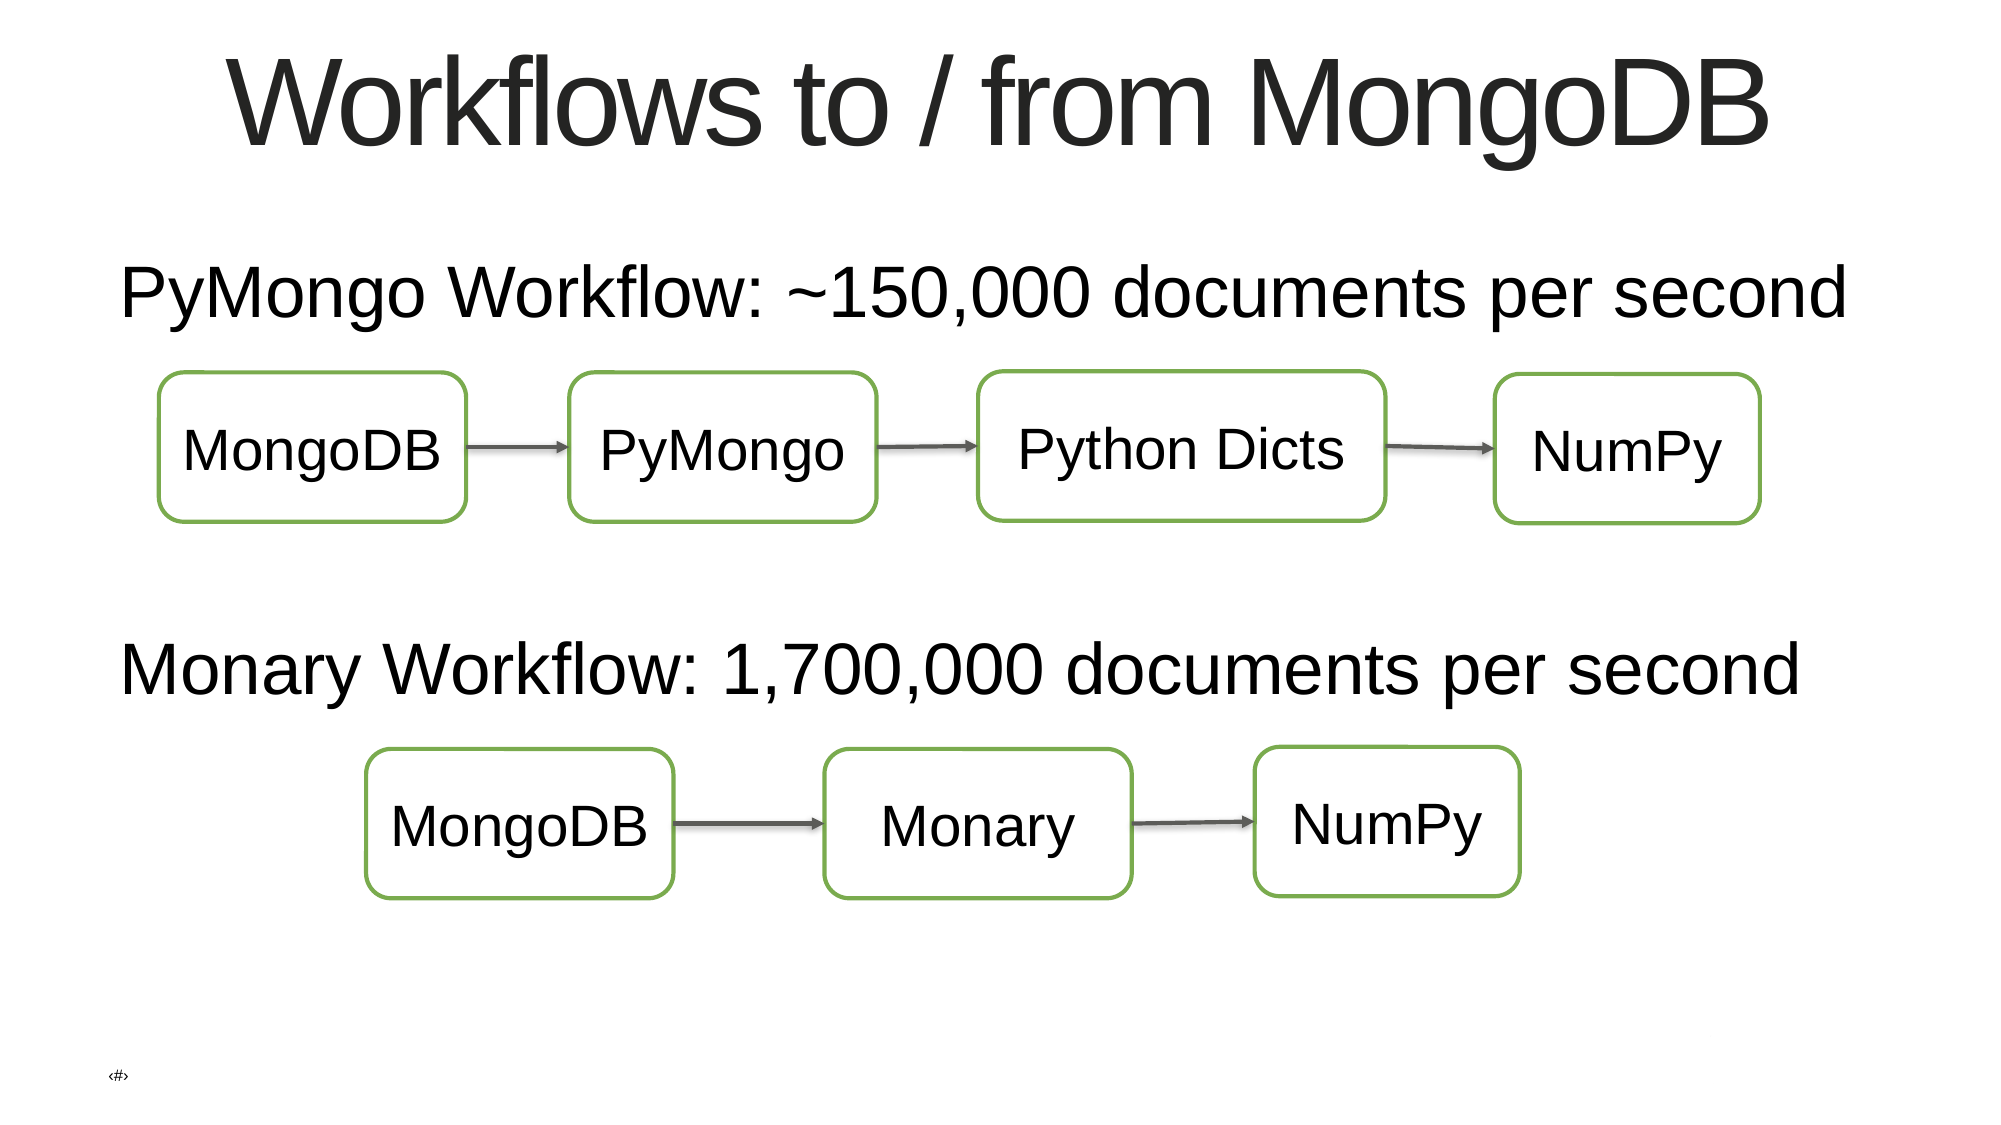

# Workflows to / from MongoDB
PyMongo Workflow: ~150,000 documents per second

Python Dicts

MongoDB

PyMongo

NumPy

Monary Workflow: 1,700,000 documents per second

NumPy

MongoDB

Monary